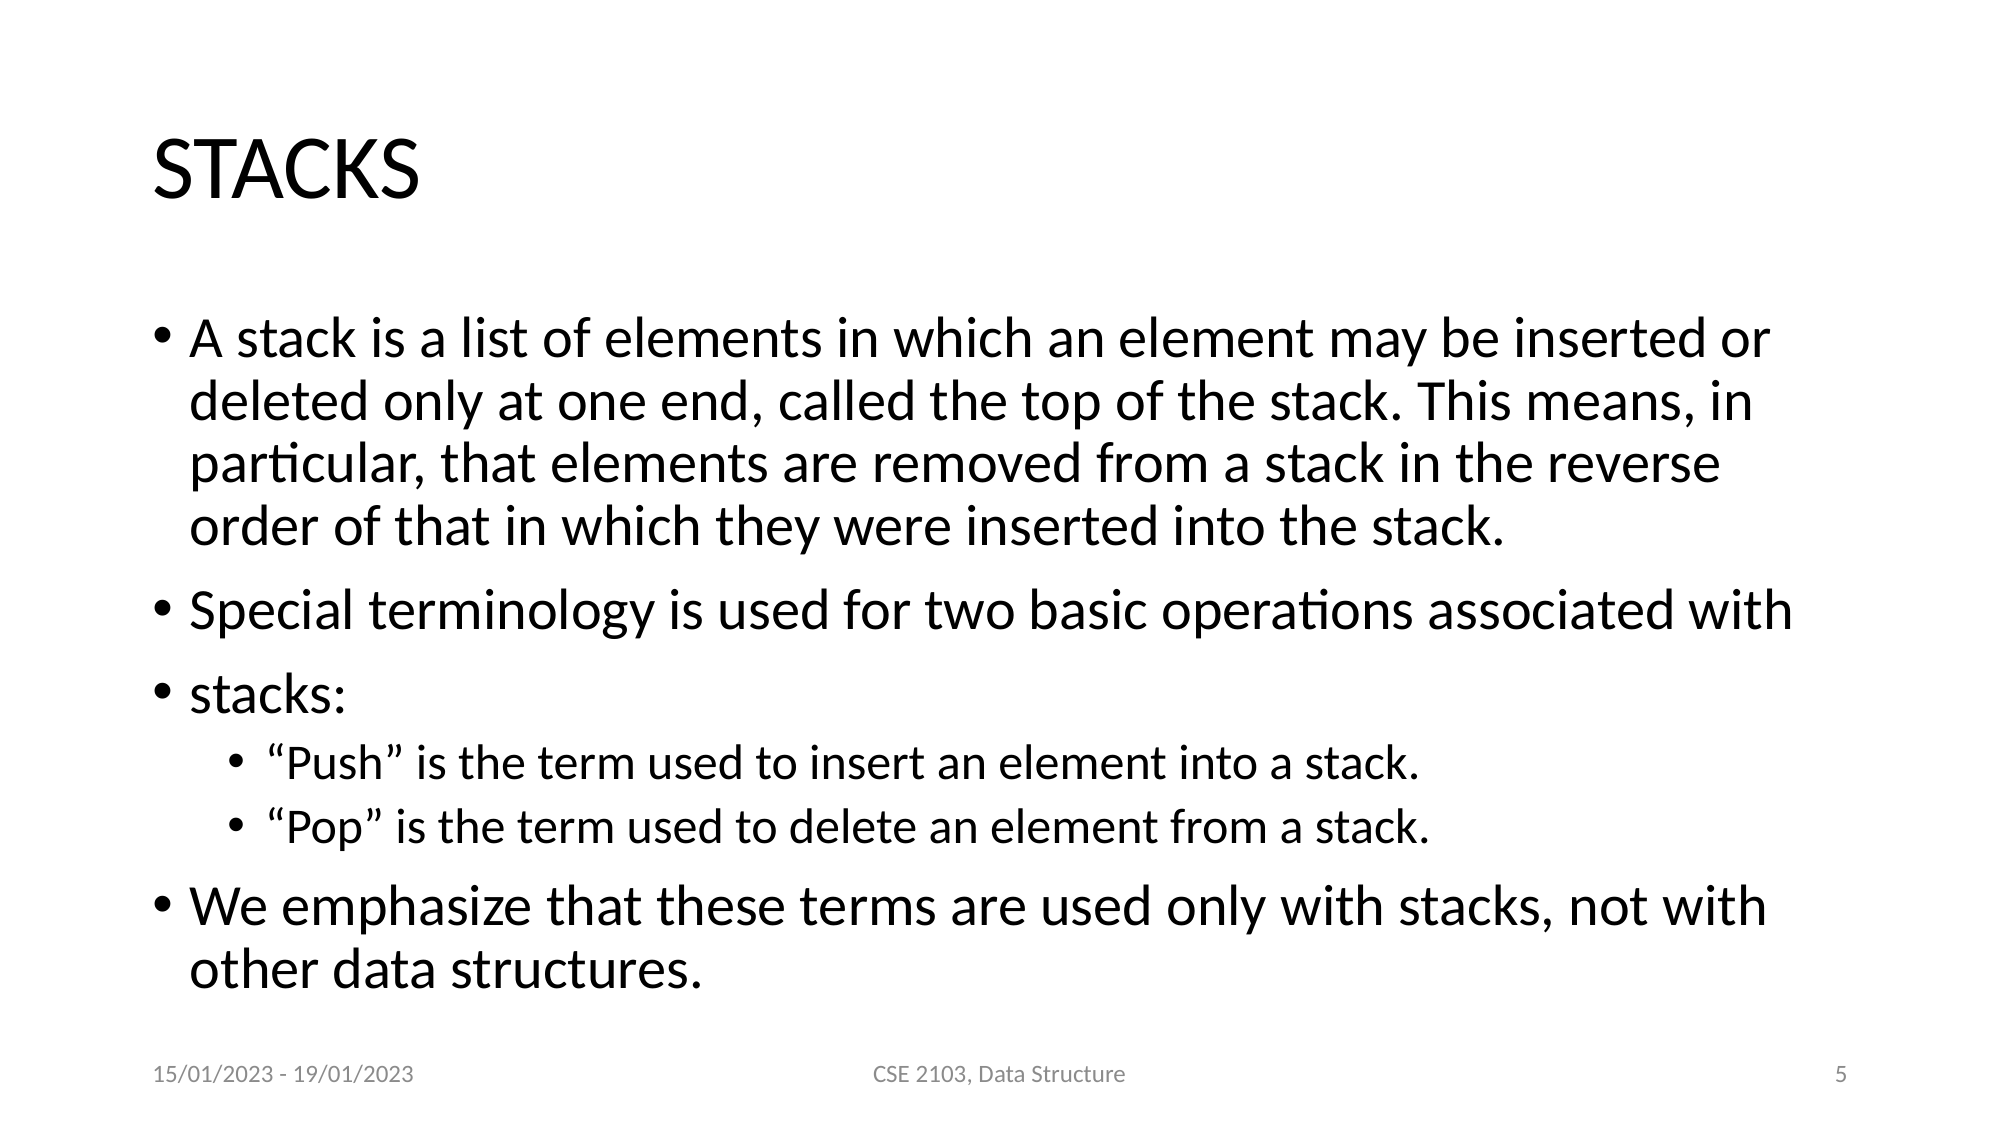

# STACKS
A stack is a list of elements in which an element may be inserted or deleted only at one end, called the top of the stack. This means, in particular, that elements are removed from a stack in the reverse order of that in which they were inserted into the stack.
Special terminology is used for two basic operations associated with
stacks:
“Push” is the term used to insert an element into a stack.
“Pop” is the term used to delete an element from a stack.
We emphasize that these terms are used only with stacks, not with other data structures.
15/01/2023 - 19/01/2023
CSE 2103, Data Structure
5